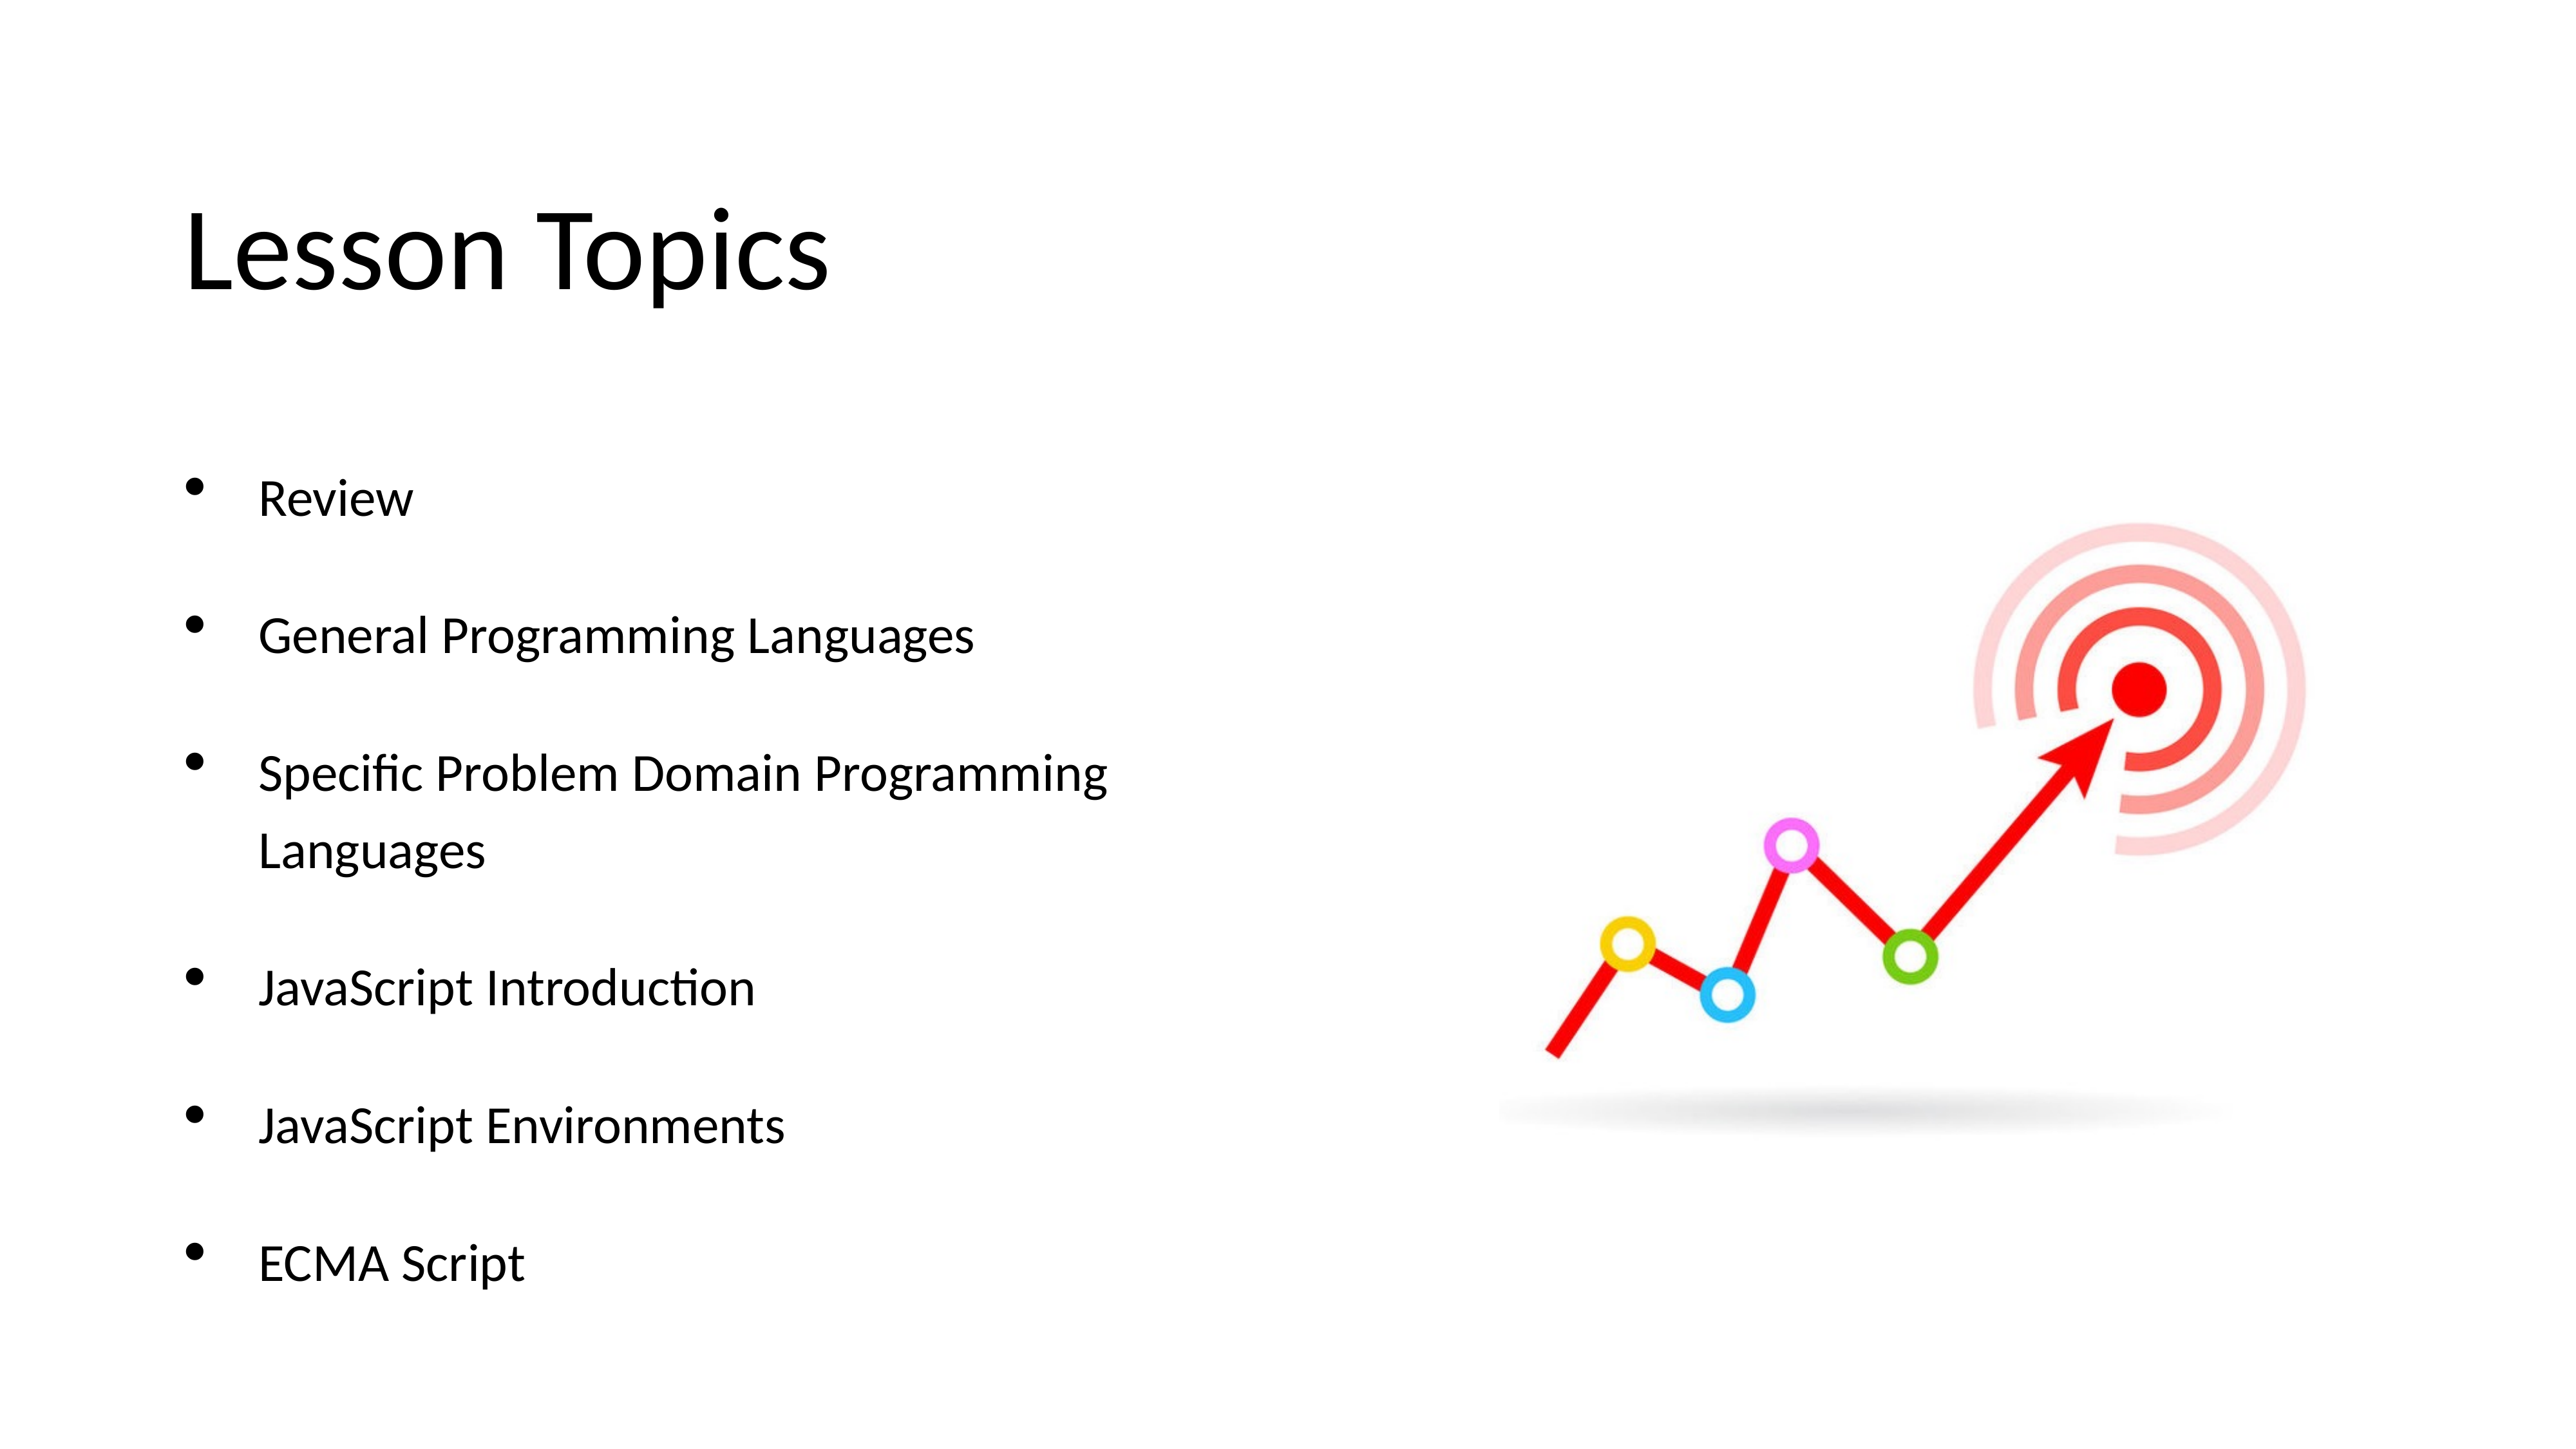

# Lesson Topics

Review
General Programming Languages
Specific Problem Domain Programming Languages
JavaScript Introduction
JavaScript Environments
ECMA Script